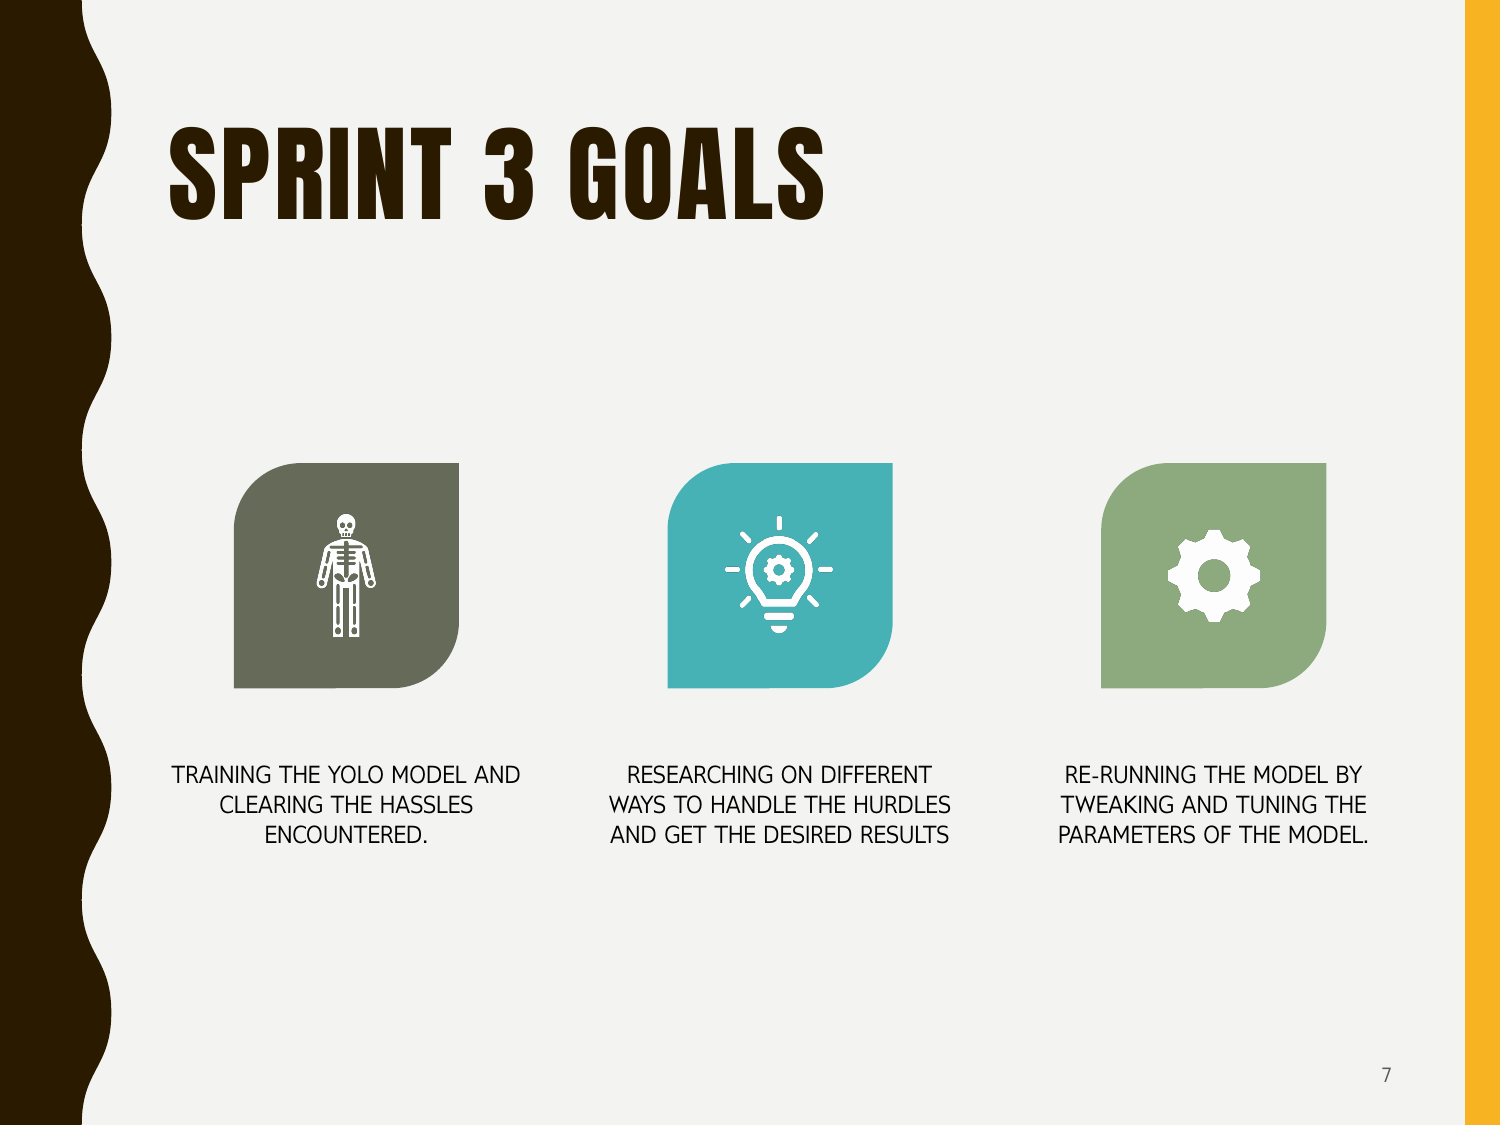

# Sprint 3 Goals
Training the YOLO model and clearing the hassles encountered.
Researching on different ways to handle the HURDLES AND get the desired RESULTS
Re-running the model by TWEAKING AND tuning the parameters of the model.
7